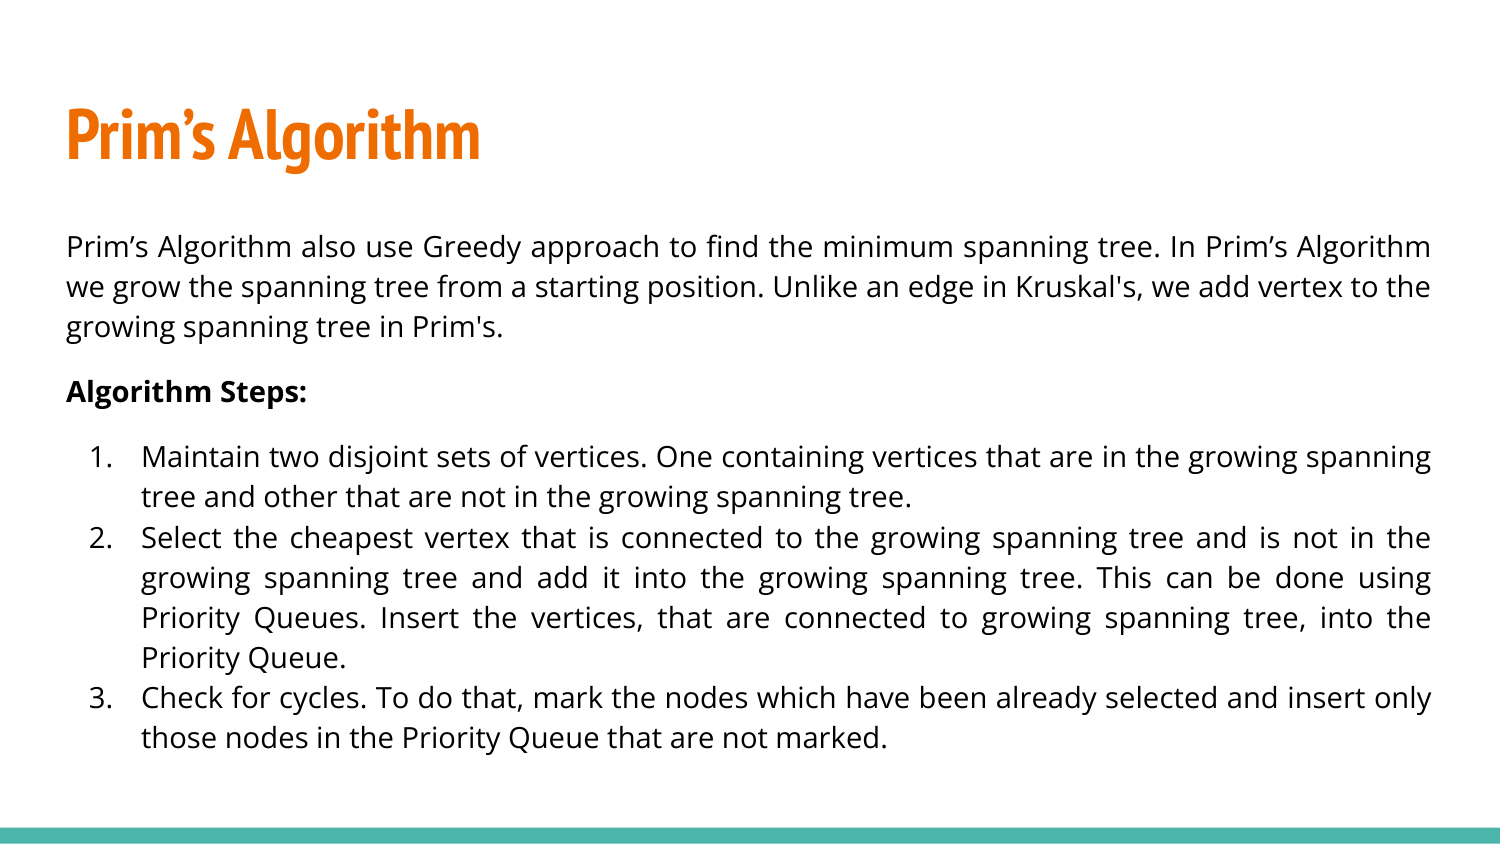

# Prim’s Algorithm
Prim’s Algorithm also use Greedy approach to find the minimum spanning tree. In Prim’s Algorithm we grow the spanning tree from a starting position. Unlike an edge in Kruskal's, we add vertex to the growing spanning tree in Prim's.
Algorithm Steps:
Maintain two disjoint sets of vertices. One containing vertices that are in the growing spanning tree and other that are not in the growing spanning tree.
Select the cheapest vertex that is connected to the growing spanning tree and is not in the growing spanning tree and add it into the growing spanning tree. This can be done using Priority Queues. Insert the vertices, that are connected to growing spanning tree, into the Priority Queue.
Check for cycles. To do that, mark the nodes which have been already selected and insert only those nodes in the Priority Queue that are not marked.